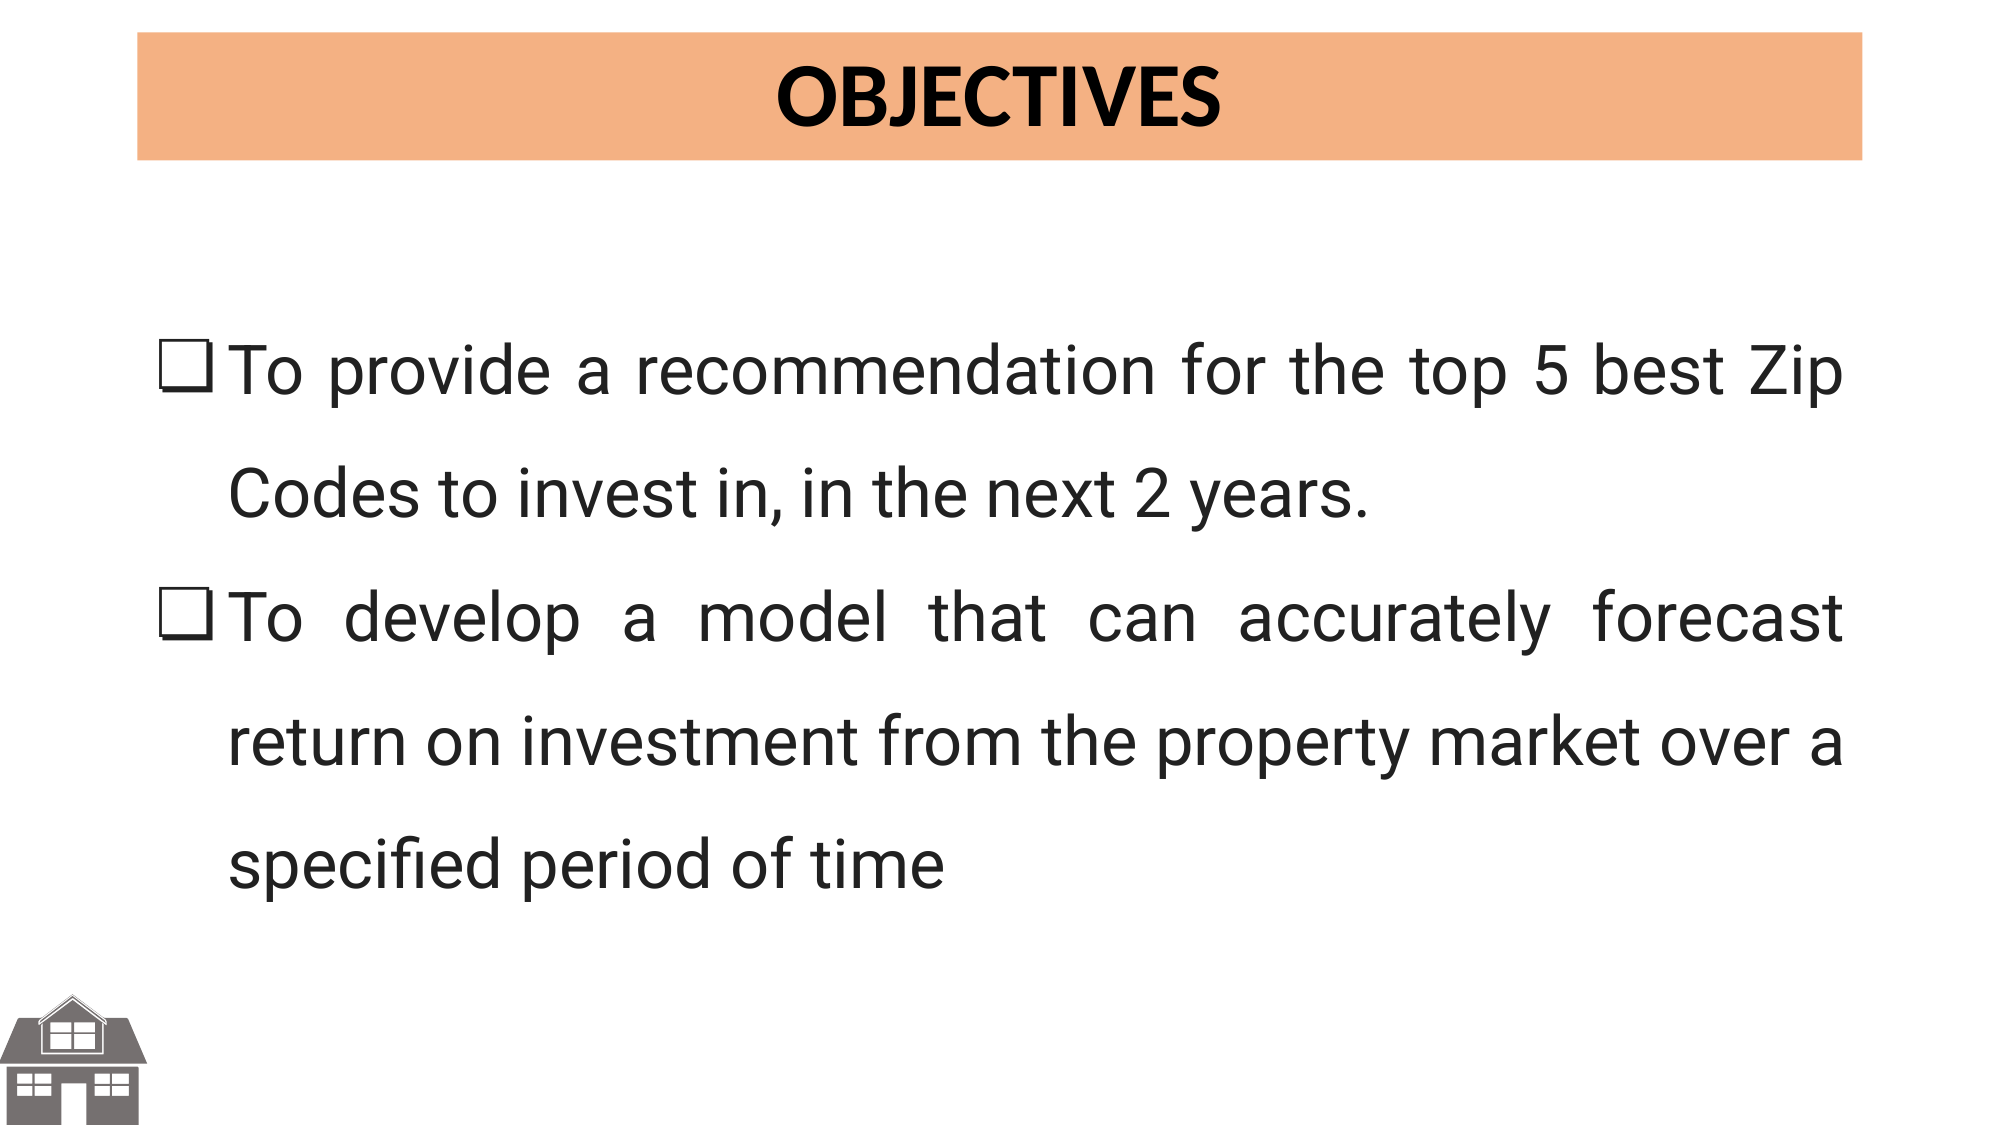

# OBJECTIVES

To provide a recommendation for the top 5 best Zip Codes to invest in, in the next 2 years.
To develop a model that can accurately forecast return on investment from the property market over a specified period of time